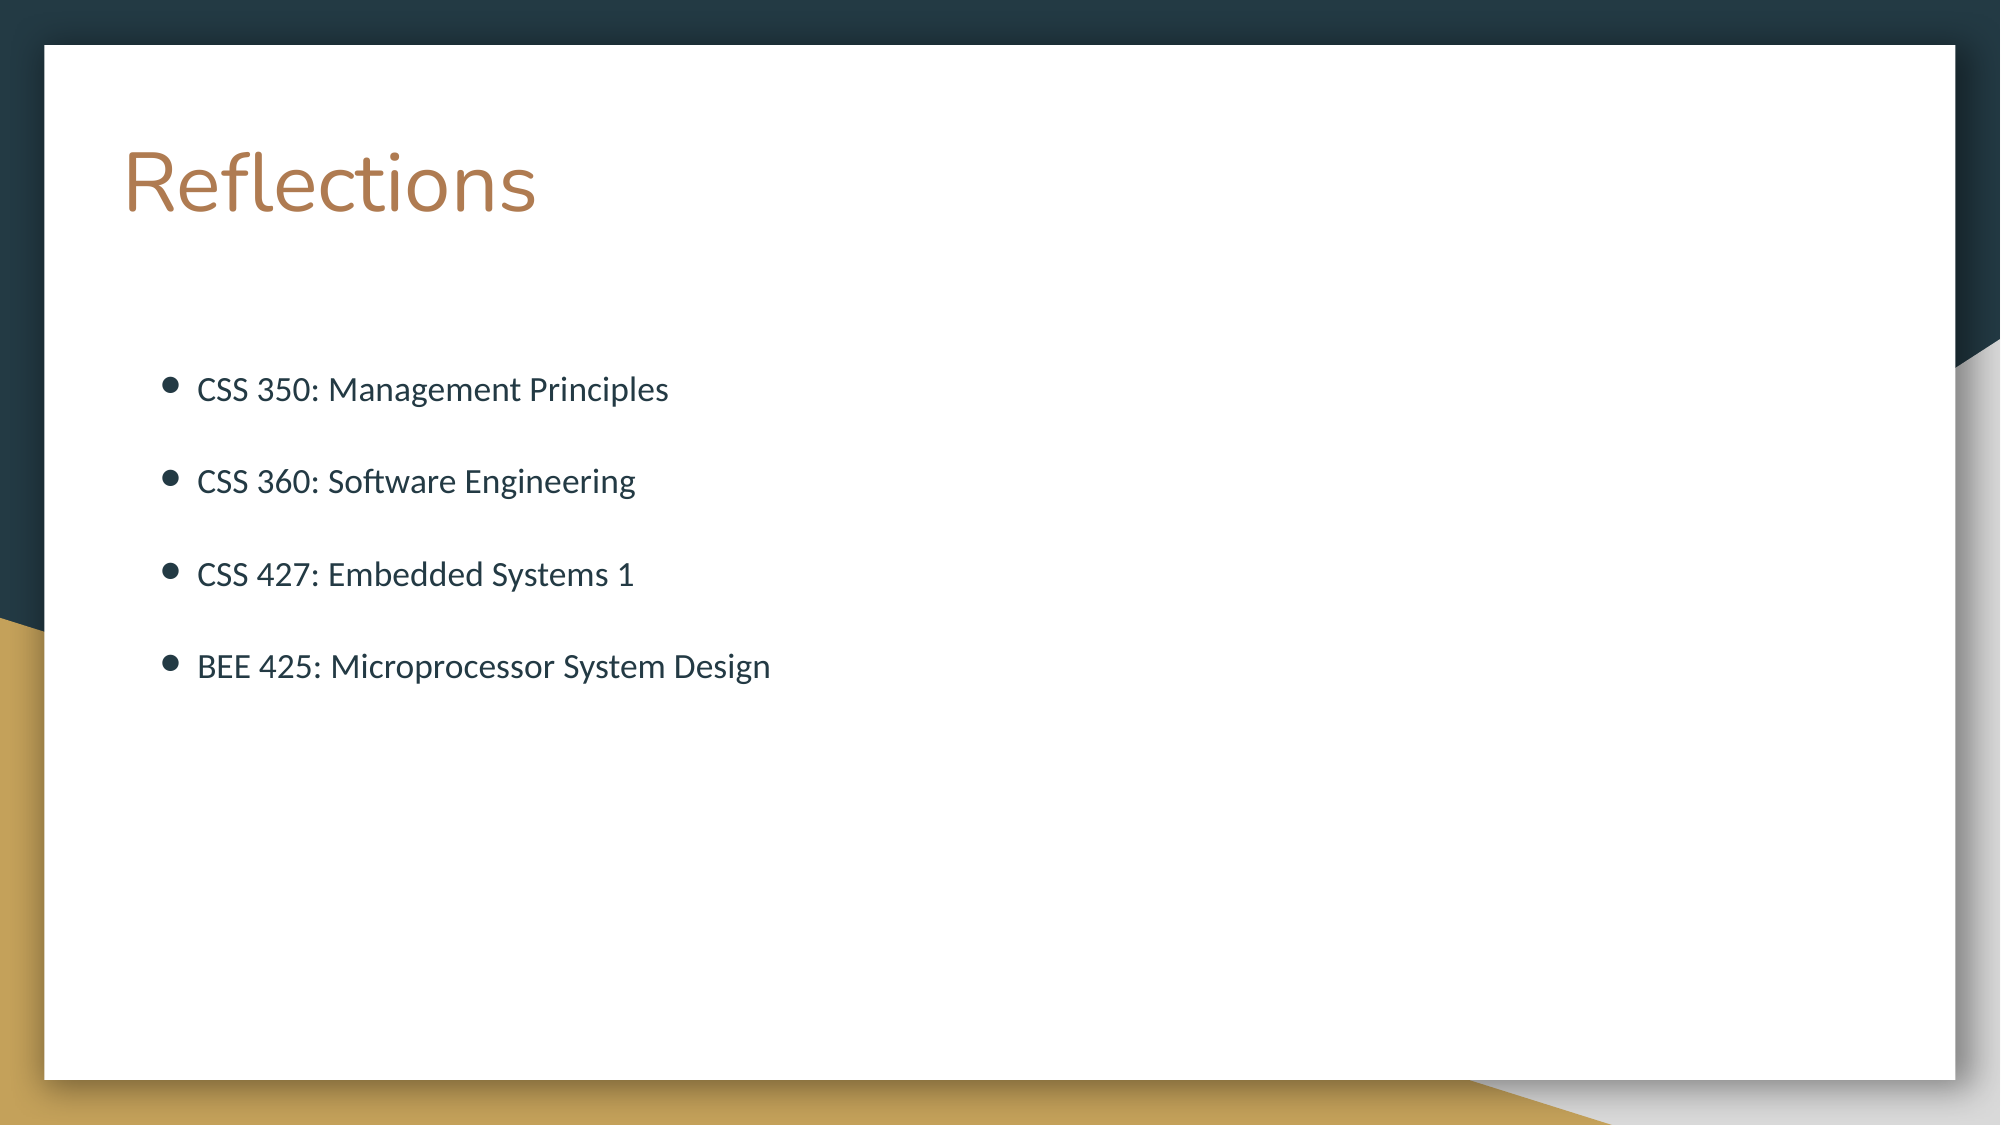

# Reflections
CSS 350: Management Principles
CSS 360: Software Engineering
CSS 427: Embedded Systems 1
BEE 425: Microprocessor System Design